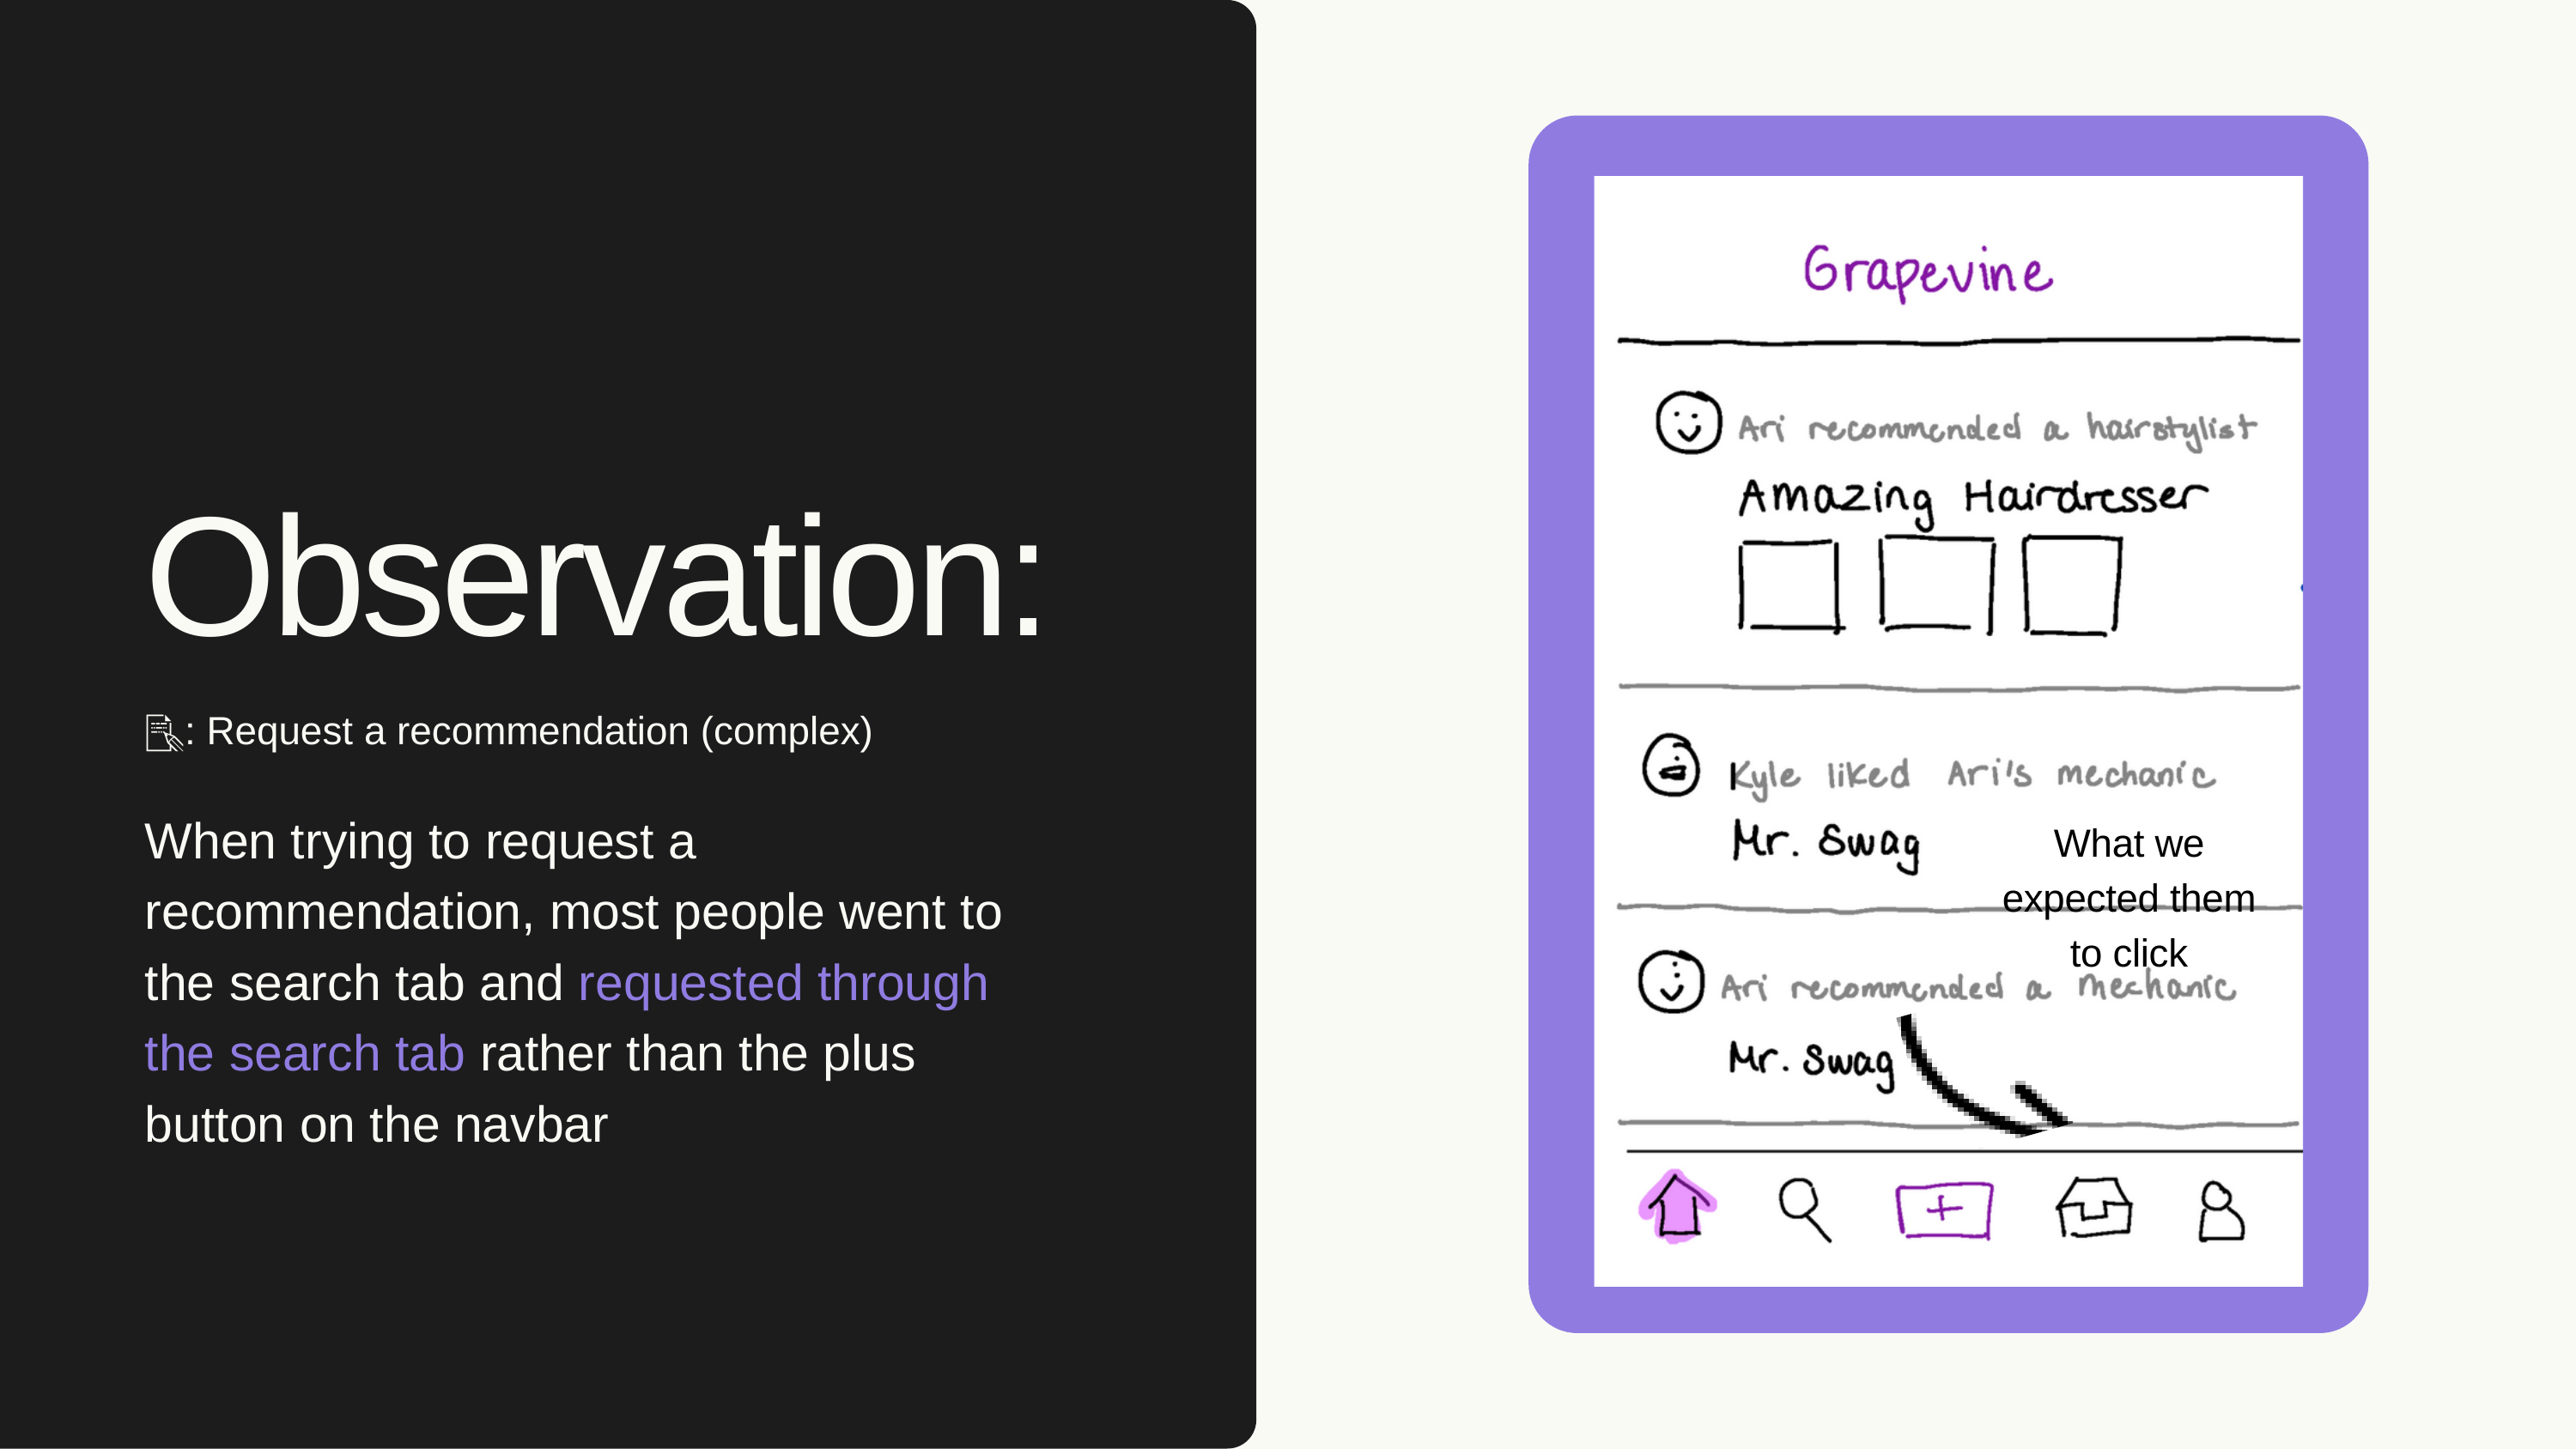

Observation:
📝: Request a recommendation (complex)
When trying to request a recommendation, most people went to the search tab and requested through the search tab rather than the plus button on the navbar
What we expected them to click